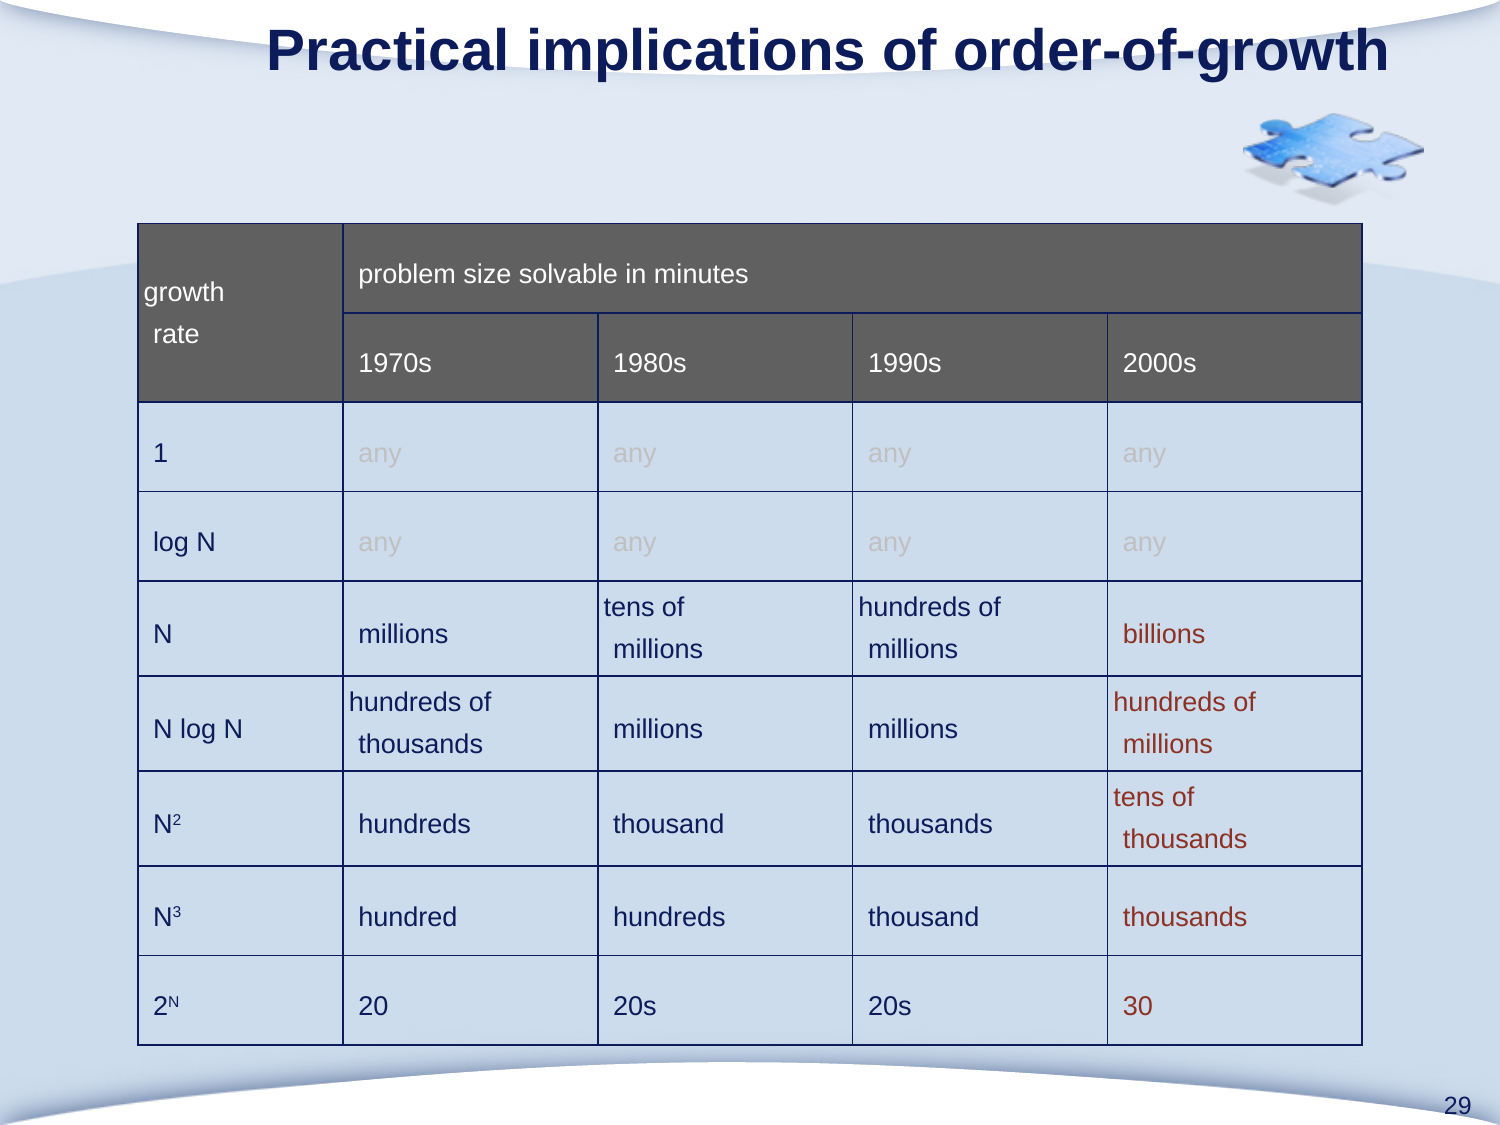

# Practical implications of order-of-growth
| growth rate | problem size solvable in minutes |  |  |  |
| --- | --- | --- | --- | --- |
|  | 1970s | 1980s | 1990s | 2000s |
| 1 | any | any | any | any |
| log N | any | any | any | any |
| N | millions | tens of millions | hundreds of millions | billions |
| N log N | hundreds of thousands | millions | millions | hundreds of millions |
| N2 | hundreds | thousand | thousands | tens of thousands |
| N3 | hundred | hundreds | thousand | thousands |
| 2N | 20 | 20s | 20s | 30 |
29